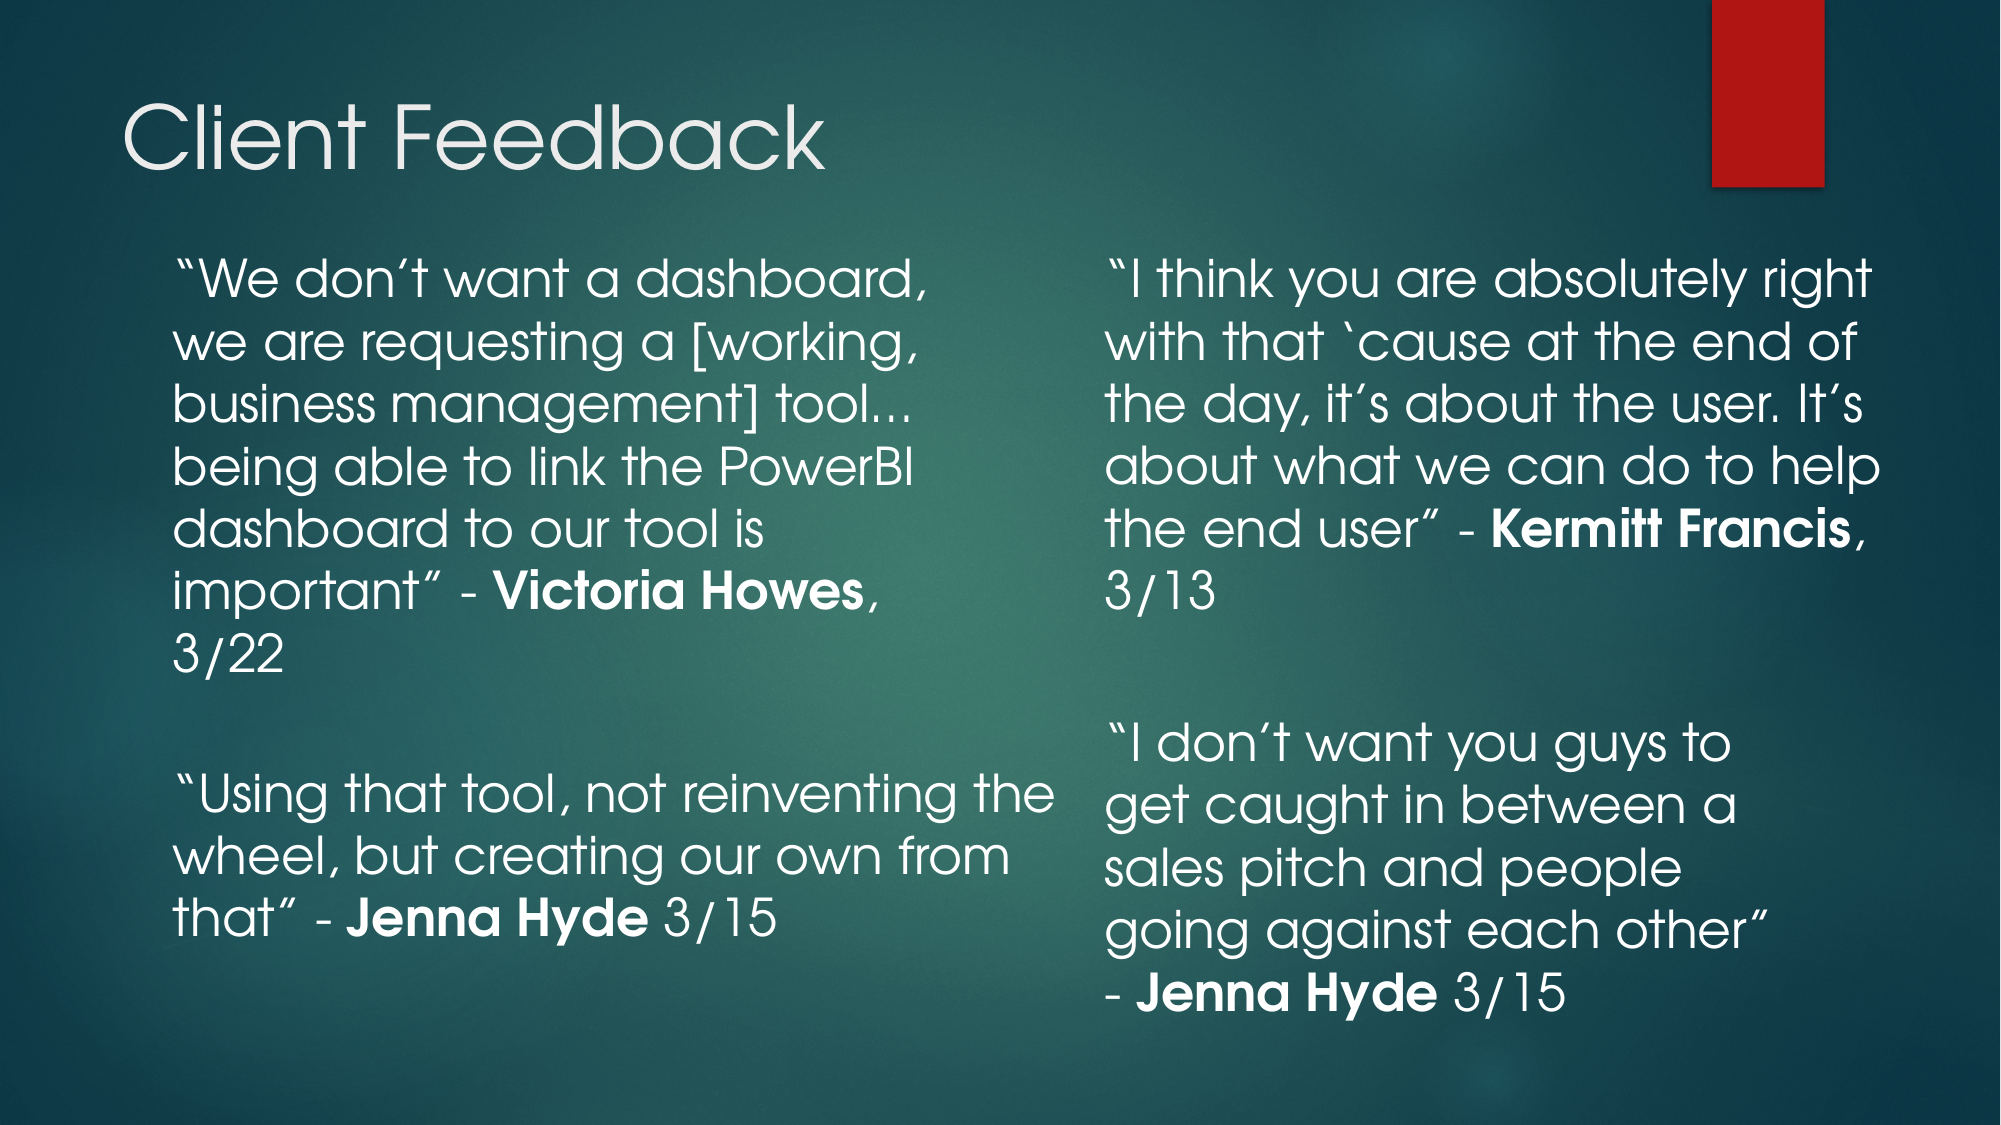

# Client Feedback
“We don’t want a dashboard, we are requesting a [working, business management] tool… being able to link the PowerBI dashboard to our tool is important” - Victoria Howes, 3/22

“I think you are absolutely right with that ‘cause at the end of the day, it’s about the user. It’s about what we can do to help the end user” - Kermitt Francis, 3/13

“I don’t want you guys to get caught in between a sales pitch and people going against each other”   - Jenna Hyde 3/15

“Using that tool, not reinventing the wheel, but creating our own from that” - Jenna Hyde 3/15